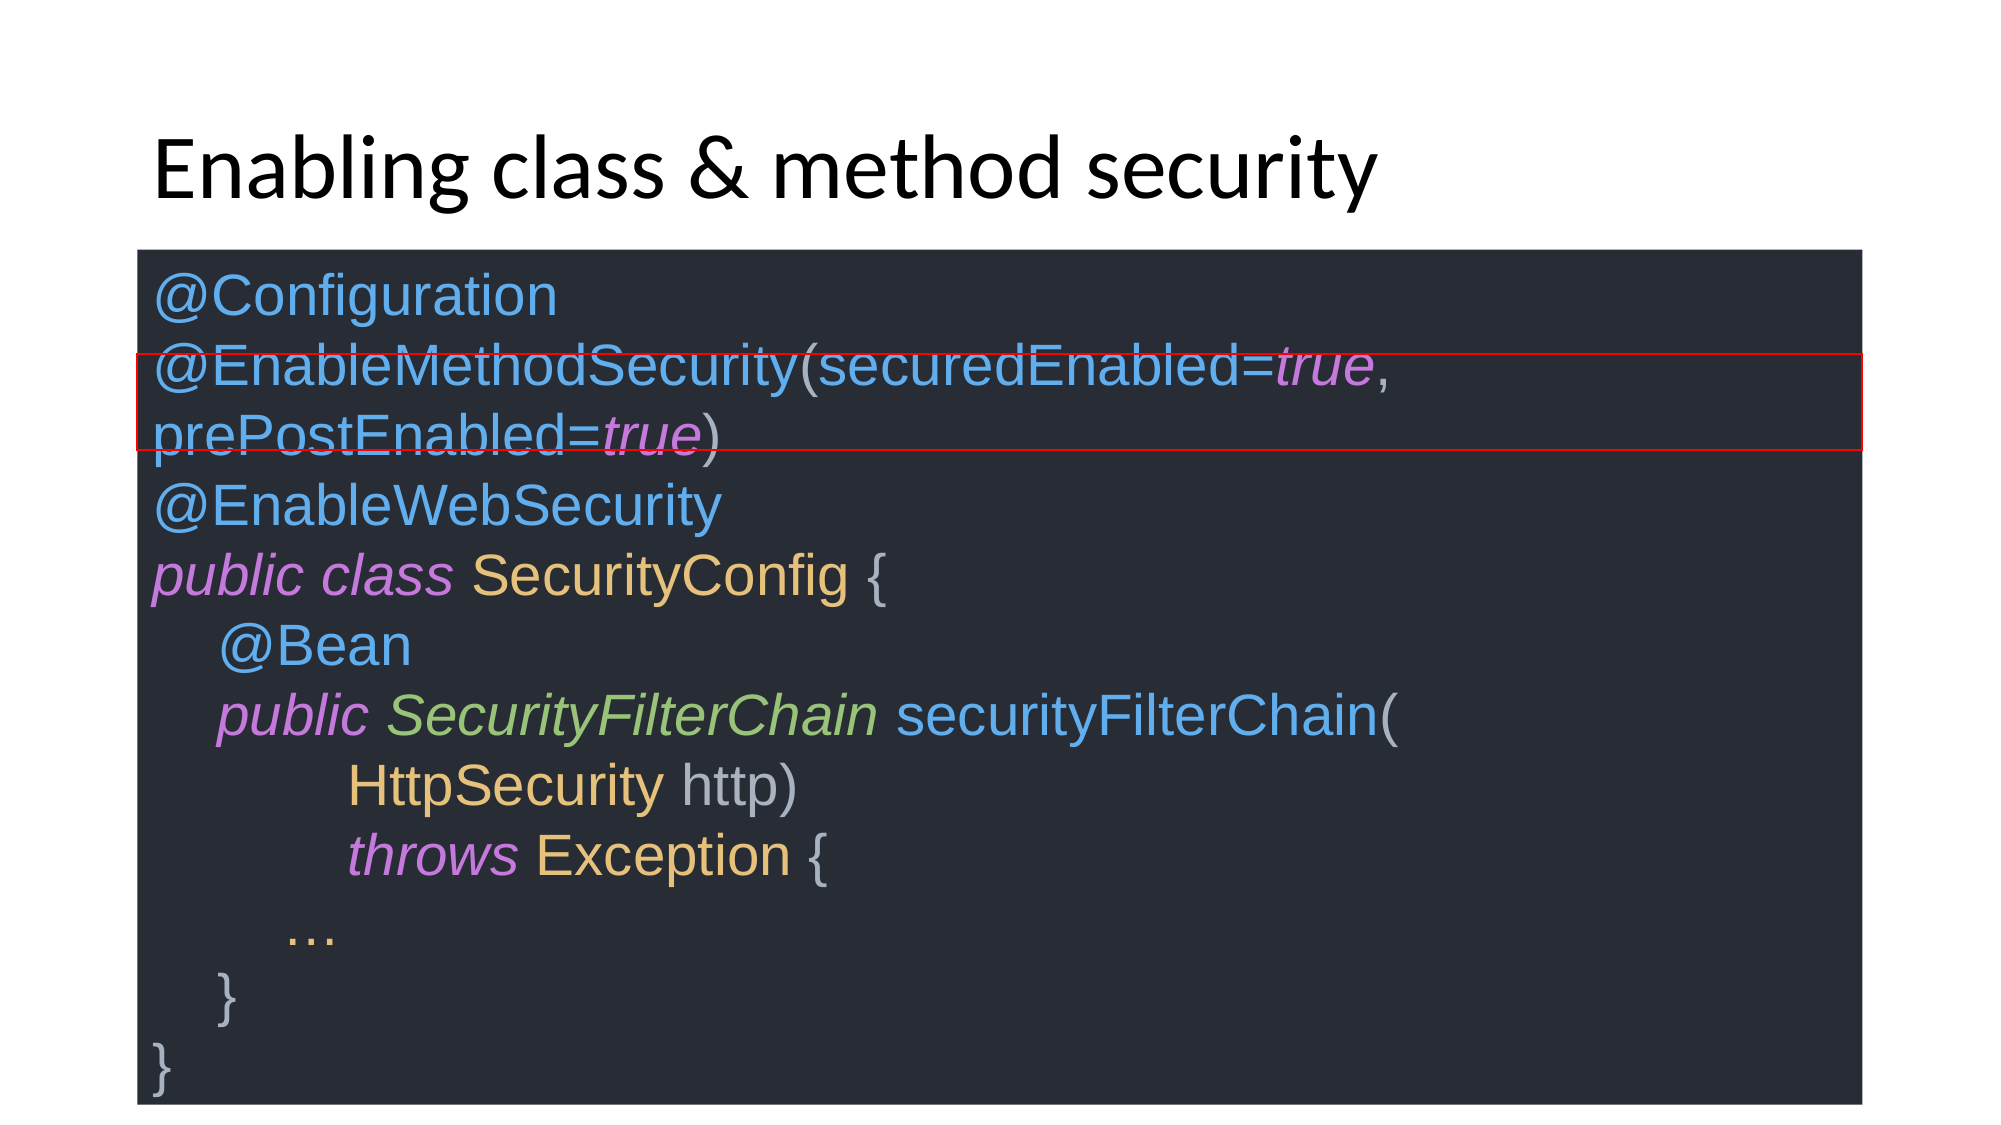

# Enabling class & method security
@Configuration
@EnableMethodSecurity(securedEnabled=true, prePostEnabled=true)
@EnableWebSecurity
public class SecurityConfig {
    @Bean
    public SecurityFilterChain securityFilterChain(
            HttpSecurity http)
            throws Exception {
        …
    }
}